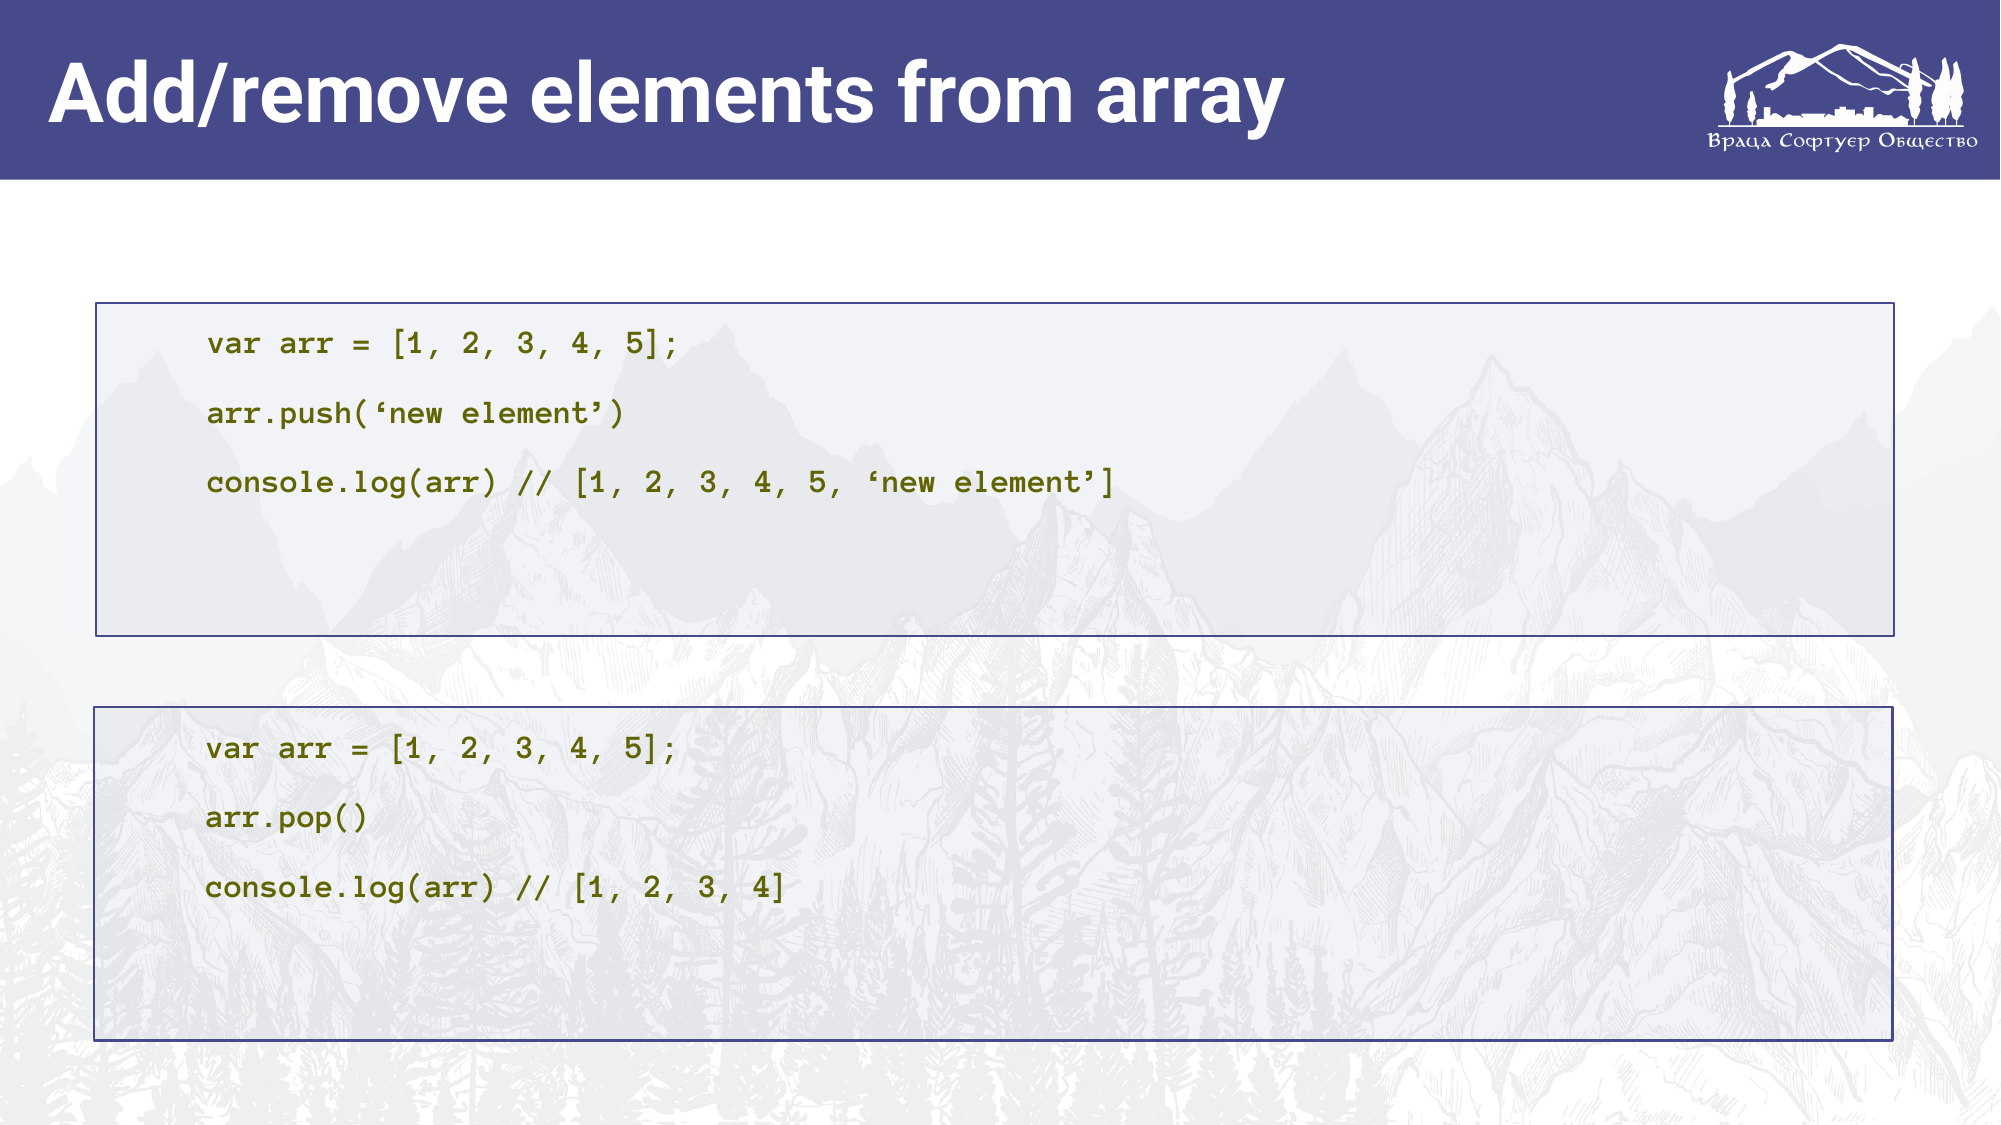

# Add/remove elements from array
var arr = [1, 2, 3, 4, 5];
arr.push(‘new element’)
console.log(arr) // [1, 2, 3, 4, 5, ‘new element’]
var arr = [1, 2, 3, 4, 5];
arr.pop()
console.log(arr) // [1, 2, 3, 4]